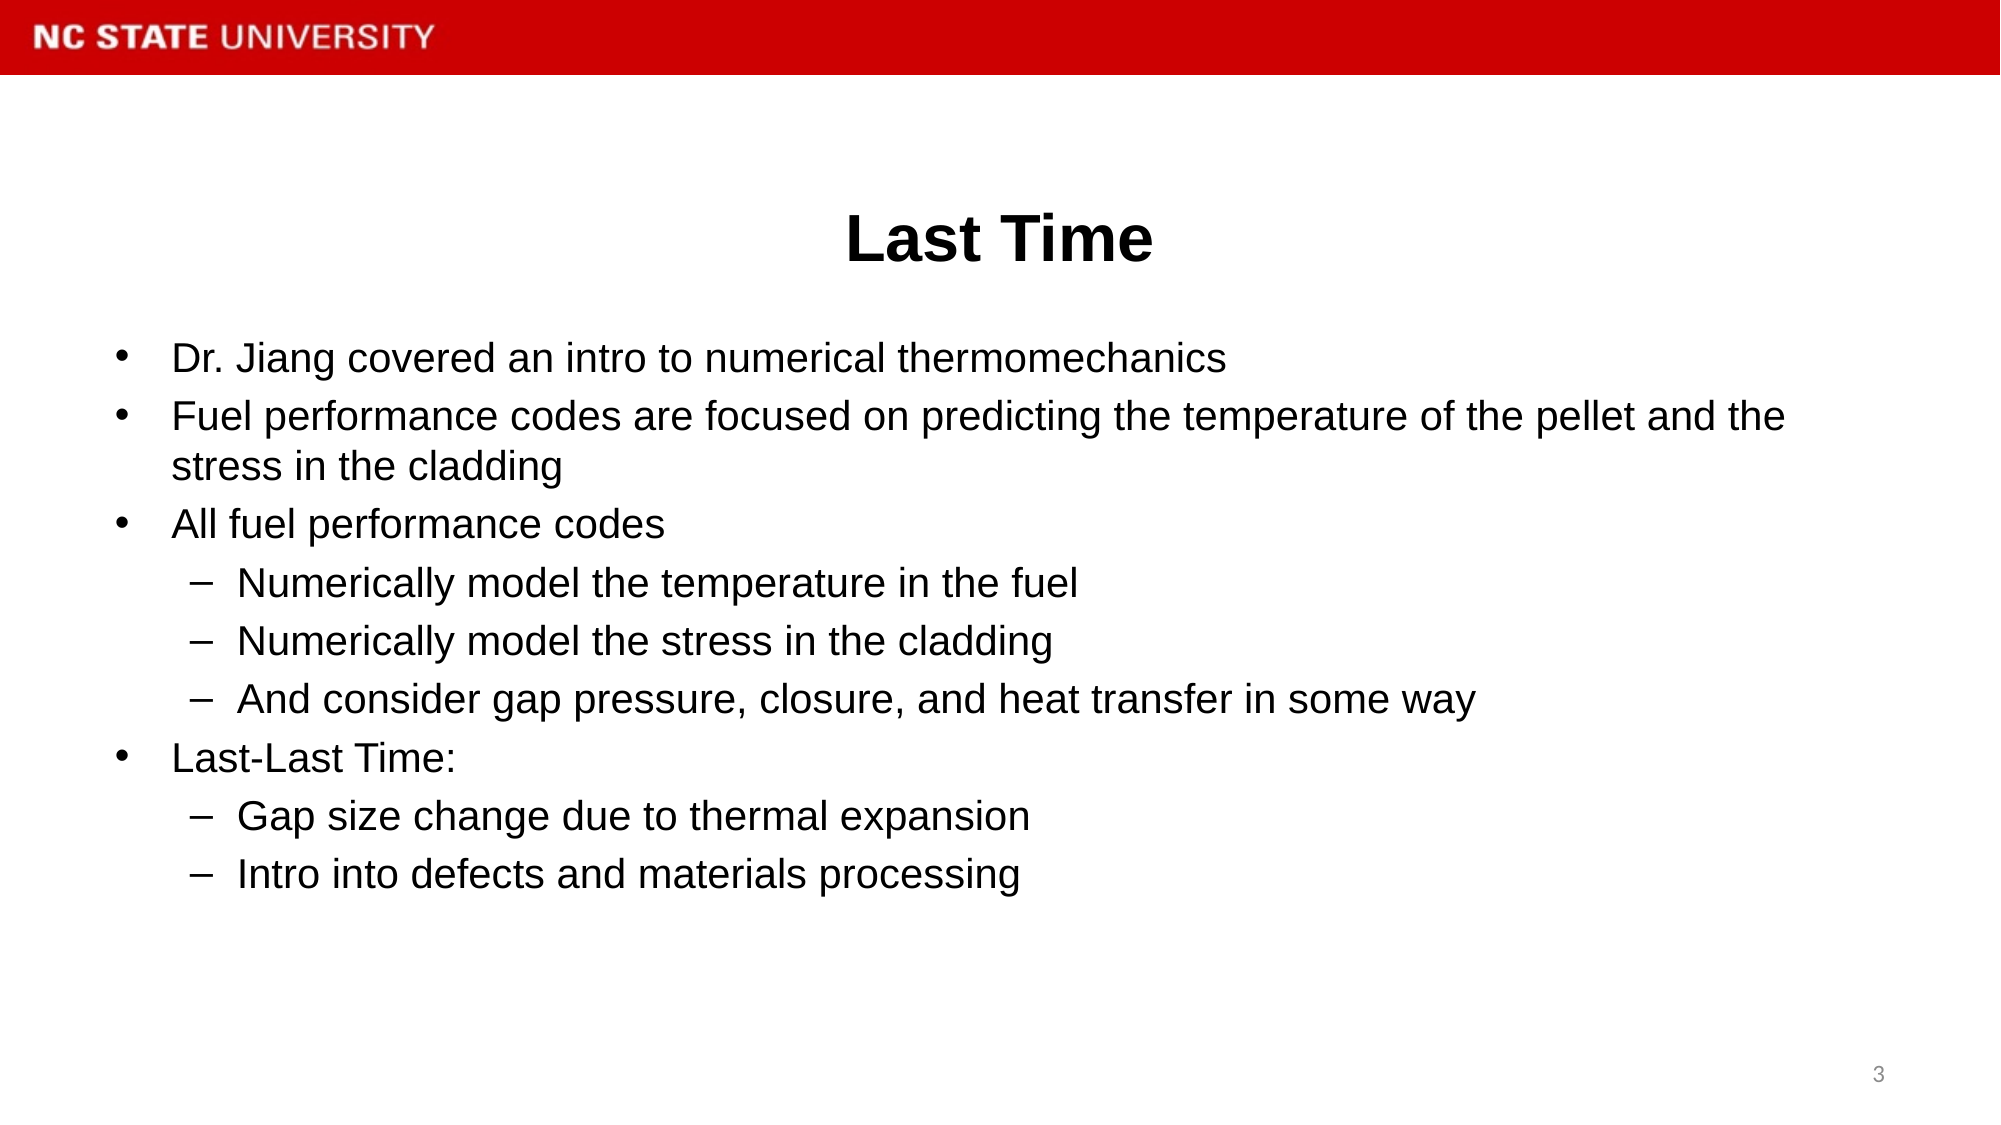

# Last Time
Dr. Jiang covered an intro to numerical thermomechanics
Fuel performance codes are focused on predicting the temperature of the pellet and the stress in the cladding
All fuel performance codes
Numerically model the temperature in the fuel
Numerically model the stress in the cladding
And consider gap pressure, closure, and heat transfer in some way
Last-Last Time:
Gap size change due to thermal expansion
Intro into defects and materials processing
3